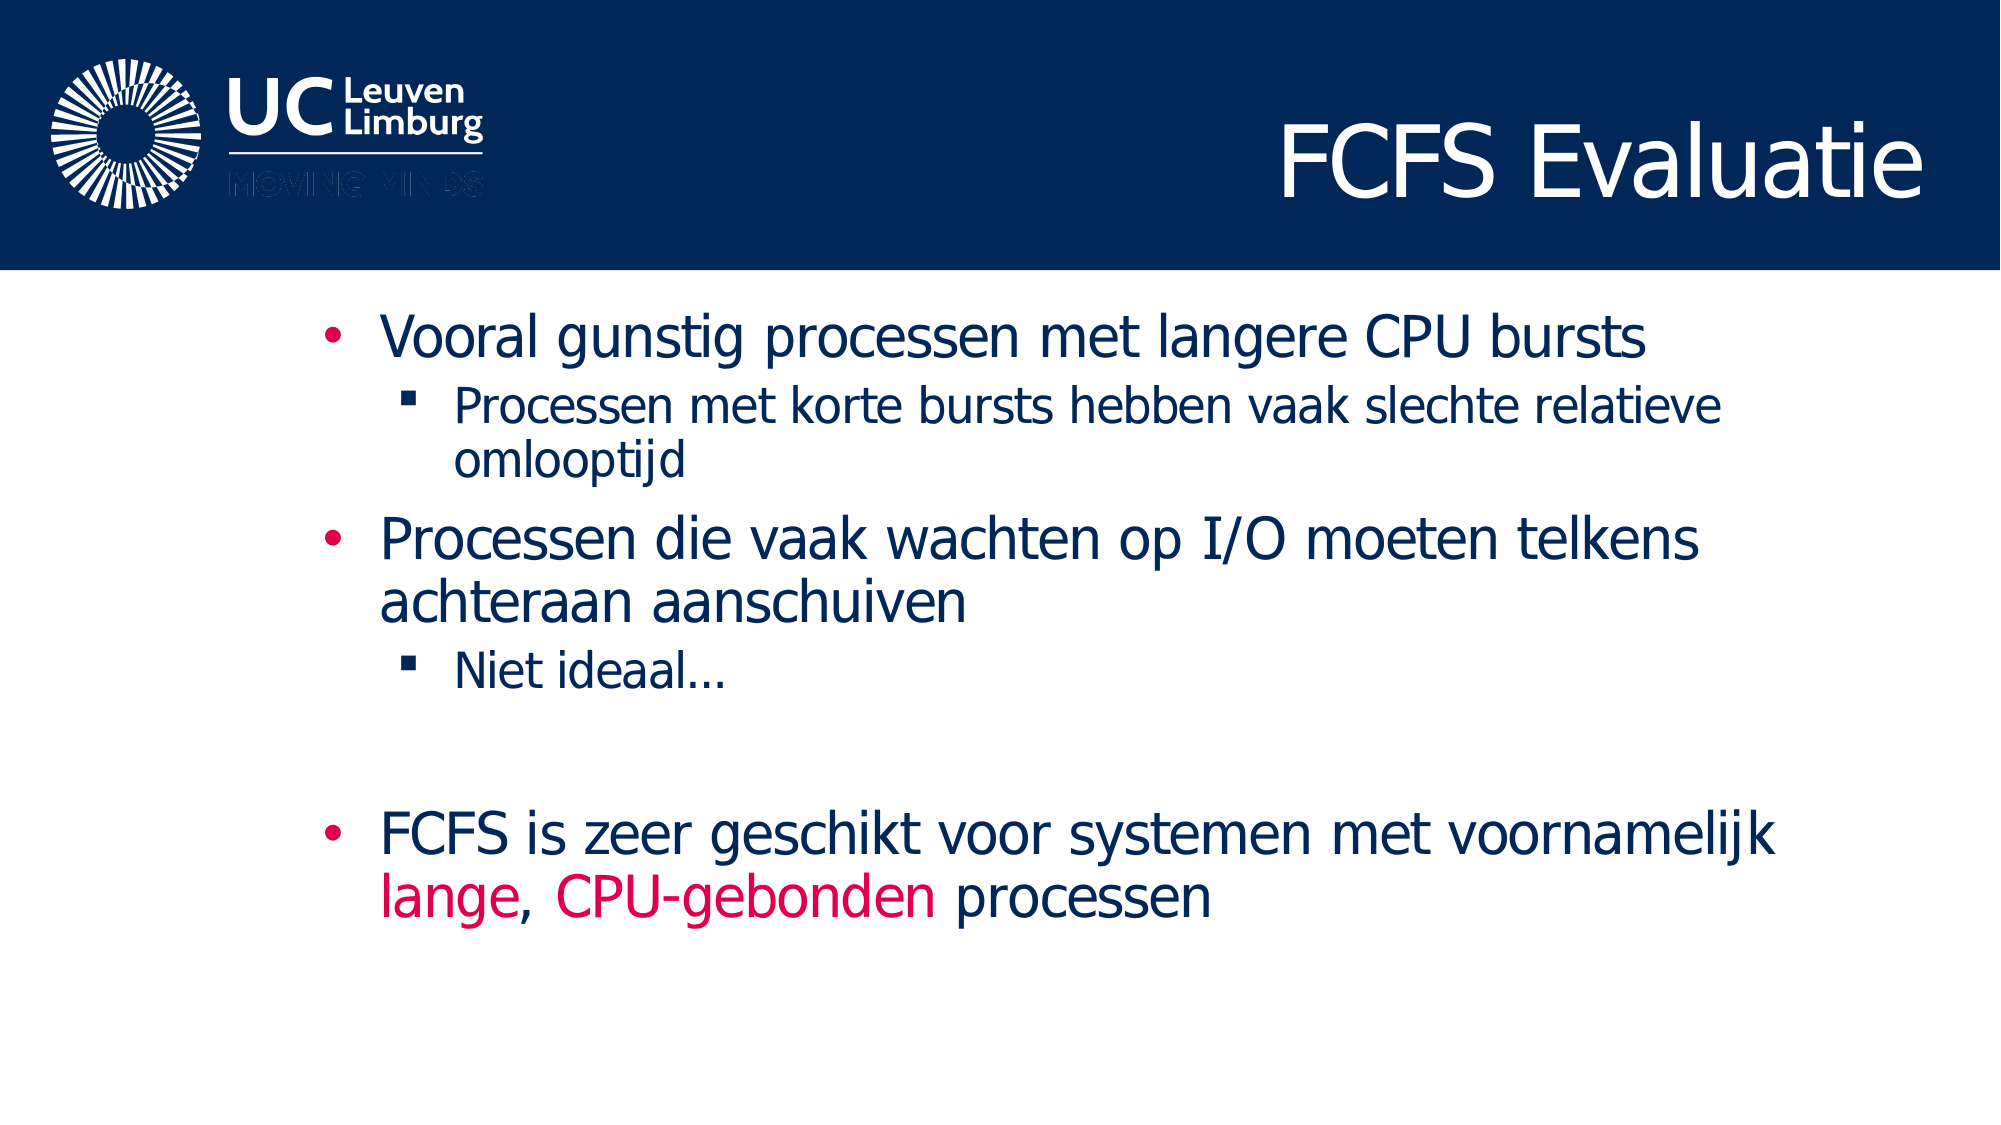

# FCFS Evaluatie
Vooral gunstig processen met langere CPU bursts
Processen met korte bursts hebben vaak slechte relatieve omlooptijd
Processen die vaak wachten op I/O moeten telkens achteraan aanschuiven
Niet ideaal…

FCFS is zeer geschikt voor systemen met voornamelijk lange, CPU-gebonden processen